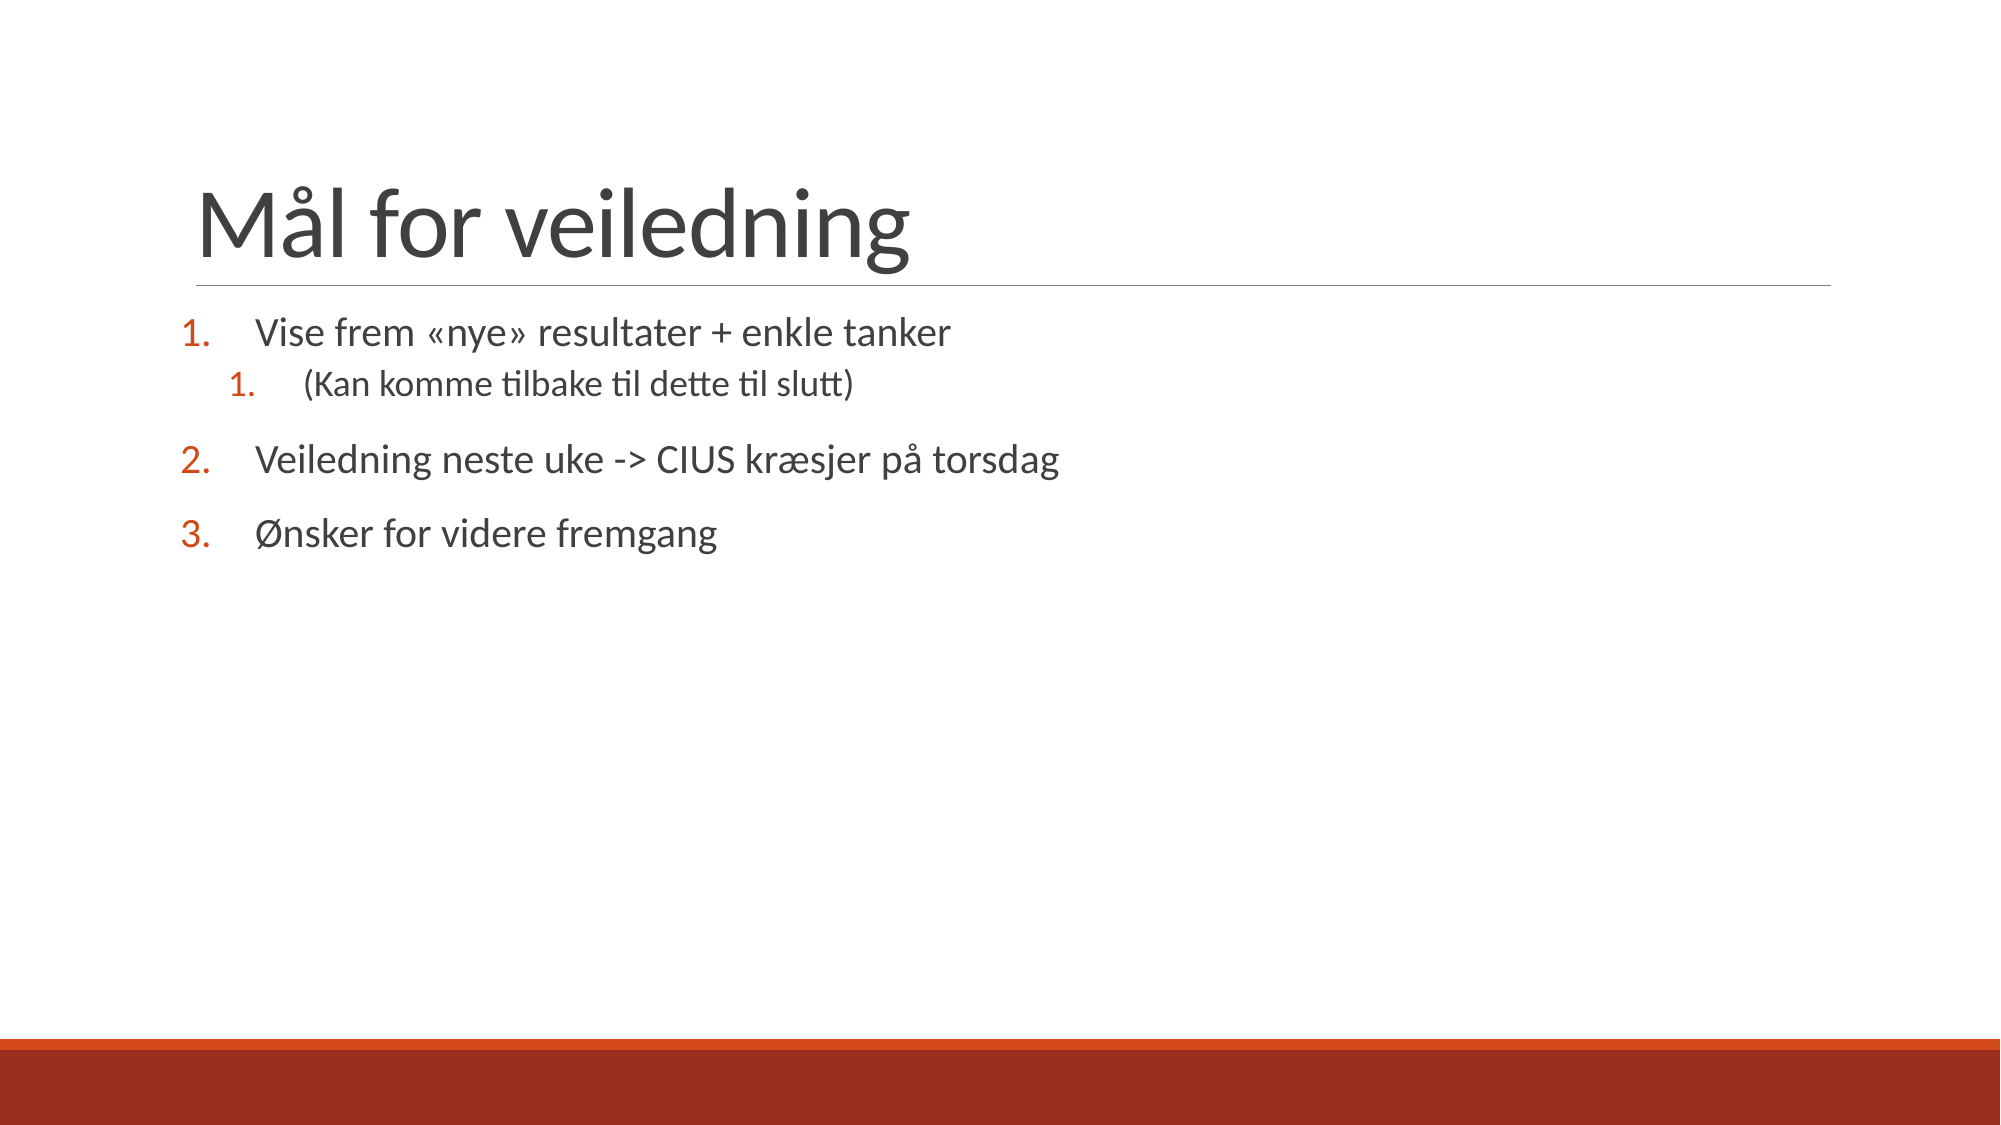

# Mål for veiledning
Vise frem «nye» resultater + enkle tanker
(Kan komme tilbake til dette til slutt)
Veiledning neste uke -> CIUS kræsjer på torsdag
Ønsker for videre fremgang